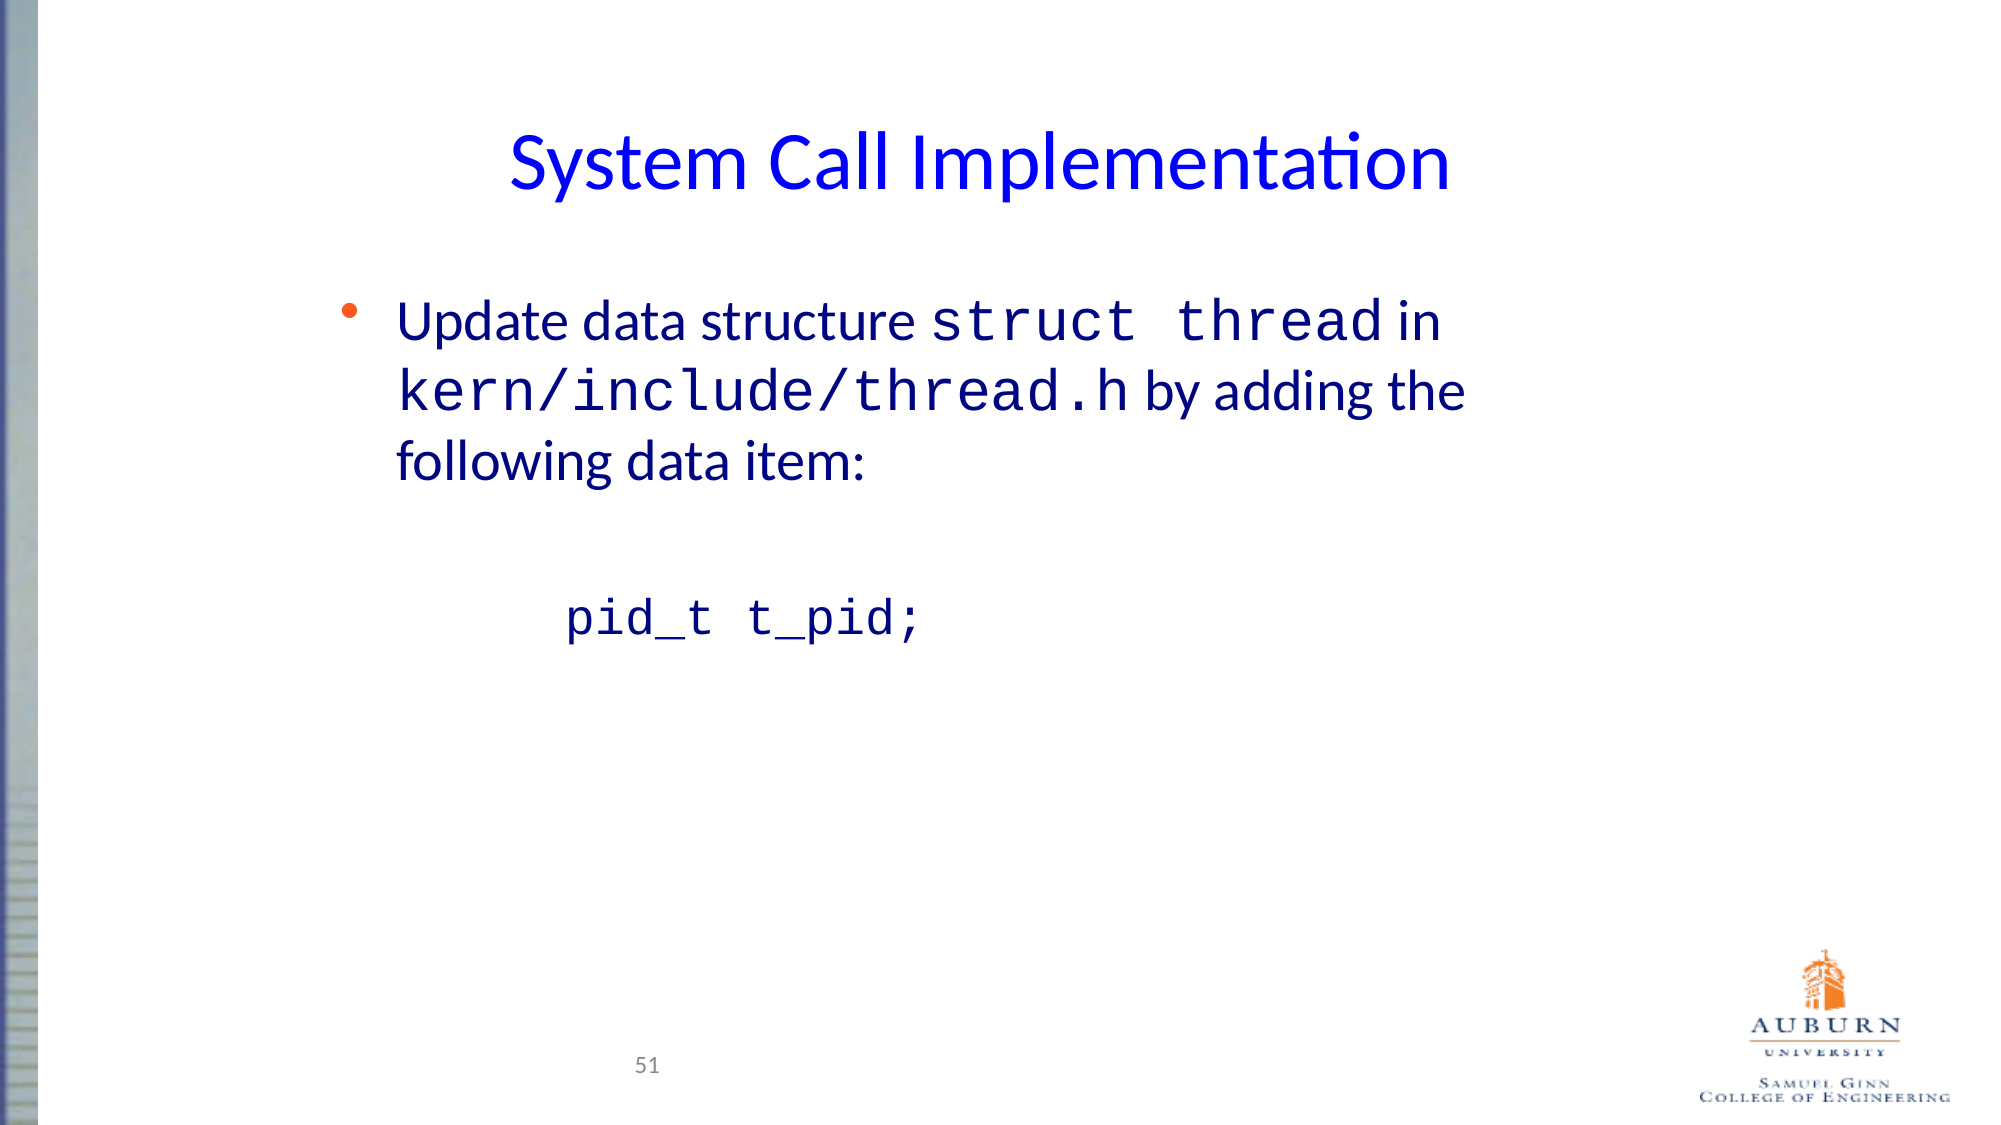

System Call Implementation
Update data structure struct thread in kern/include/thread.h by adding the following data item:

	pid_t t_pid;
51